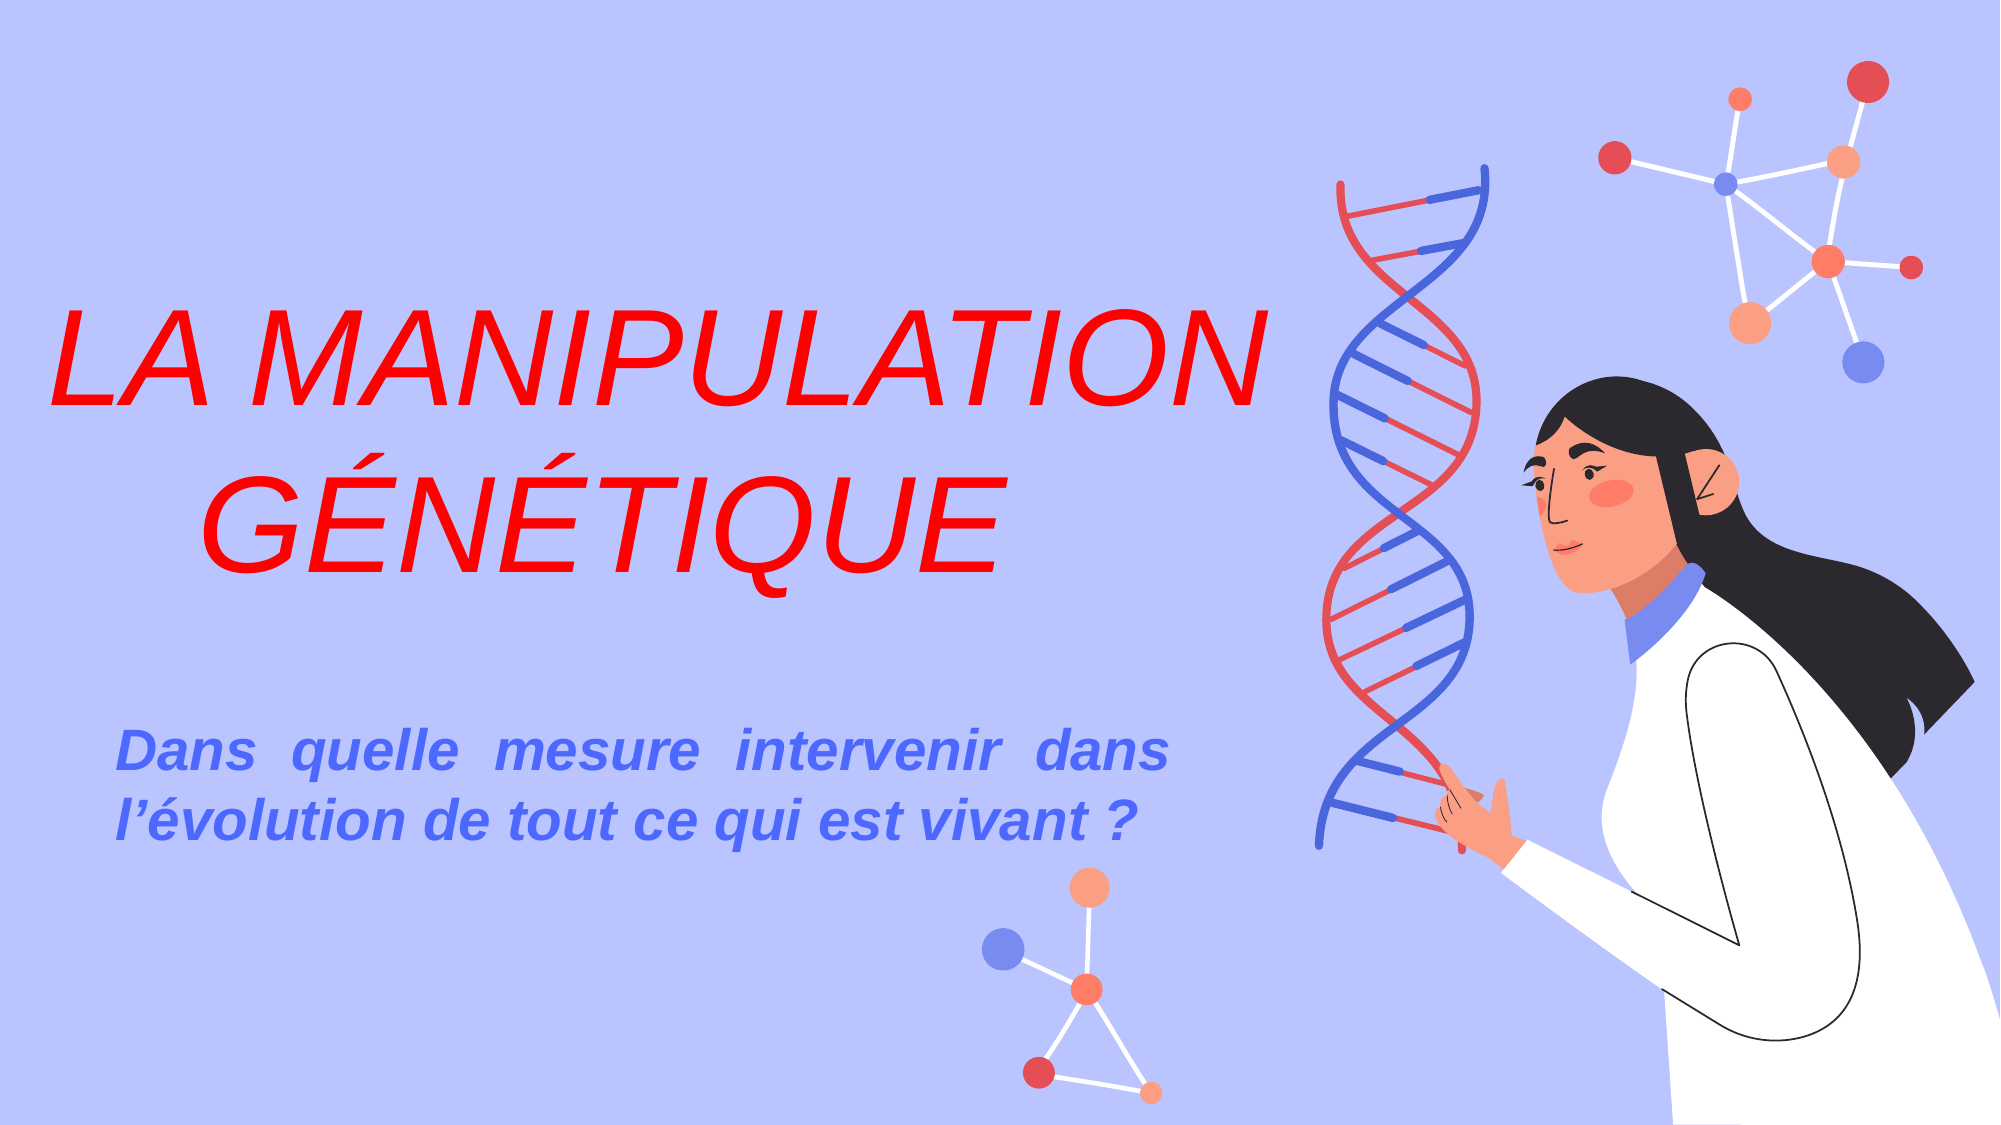

LA MANIPULATION
 GÉNÉTIQUE
Dans quelle mesure intervenir dans l’évolution de tout ce qui est vivant ?